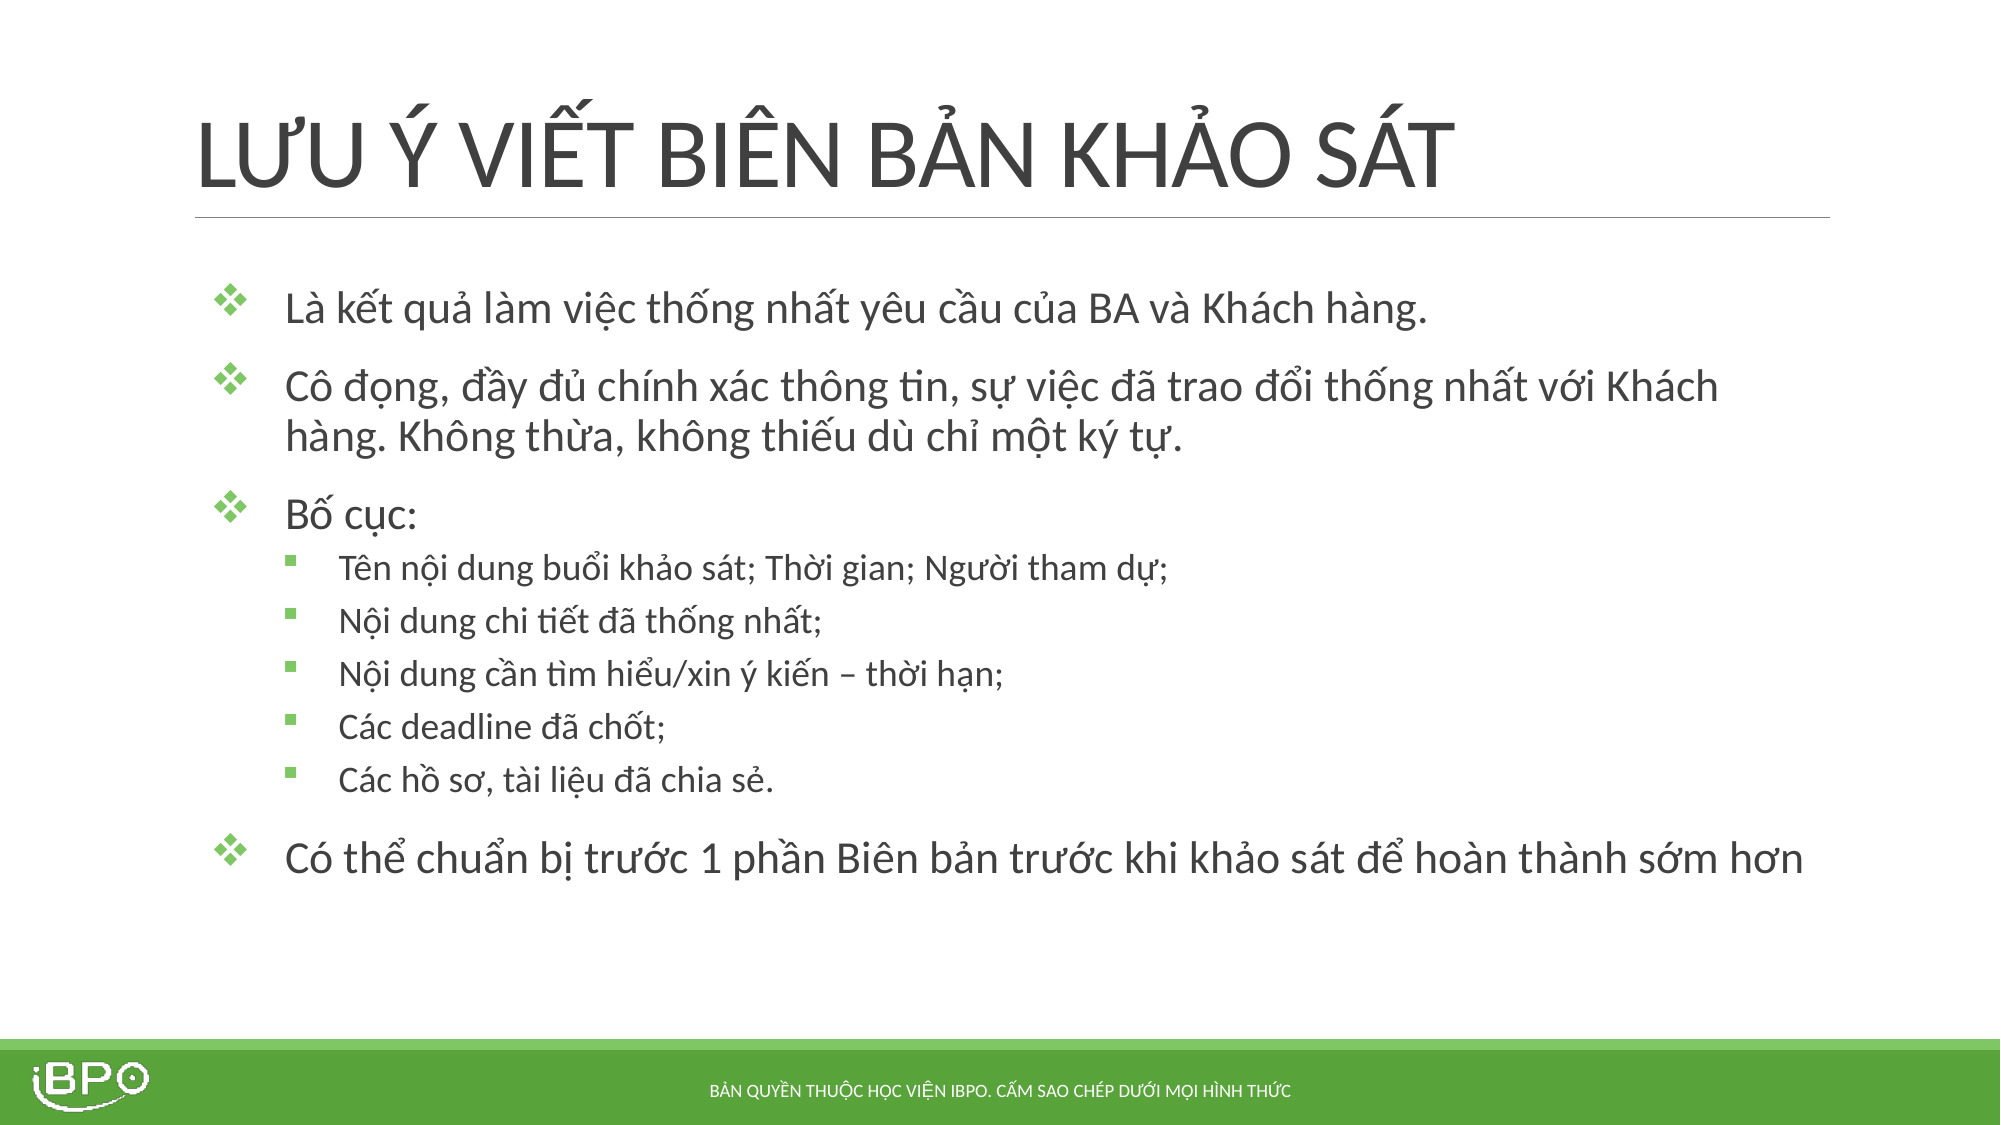

# LƯU Ý VIẾT BIÊN BẢN KHẢO SÁT
Là kết quả làm việc thống nhất yêu cầu của BA và Khách hàng.
Cô đọng, đầy đủ chính xác thông tin, sự việc đã trao đổi thống nhất với Khách hàng. Không thừa, không thiếu dù chỉ một ký tự.
Bố cục:
Tên nội dung buổi khảo sát; Thời gian; Người tham dự;
Nội dung chi tiết đã thống nhất;
Nội dung cần tìm hiểu/xin ý kiến – thời hạn;
Các deadline đã chốt;
Các hồ sơ, tài liệu đã chia sẻ.
Có thể chuẩn bị trước 1 phần Biên bản trước khi khảo sát để hoàn thành sớm hơn

Bản quyền thuộc Học viện iBPO. Cấm sao chép dưới mọi hình thức